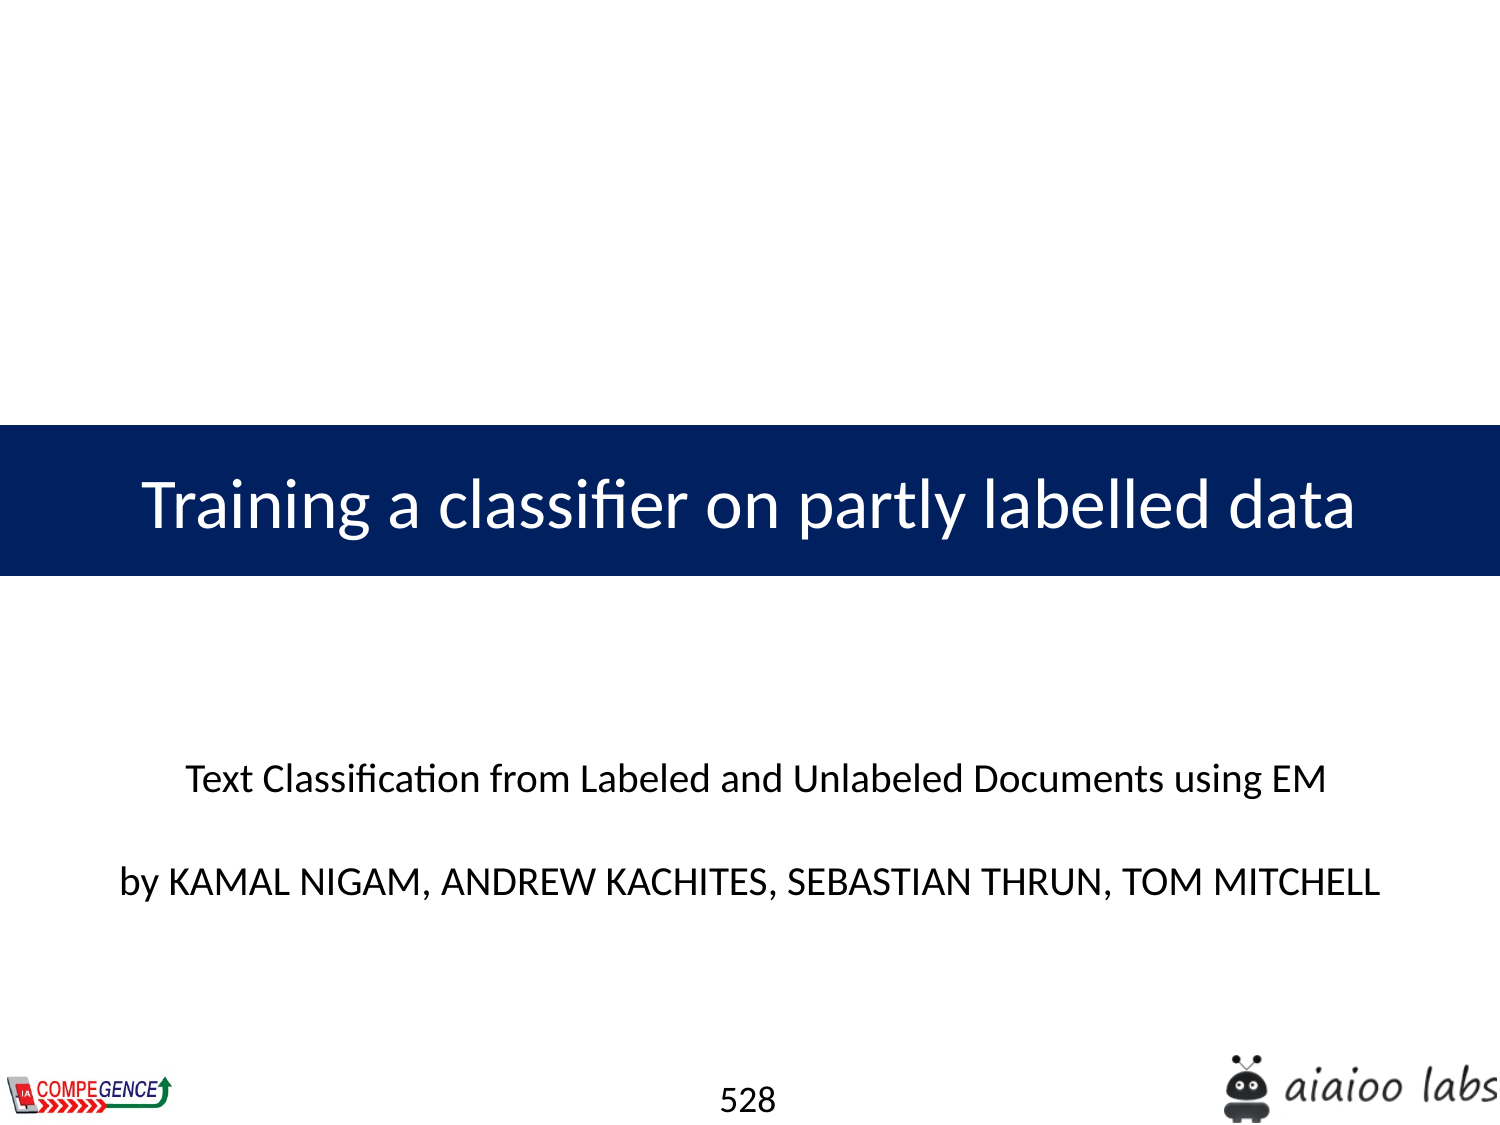

Training a classifier on partly labelled data
# Text Classification from Labeled and Unlabeled Documents using EM by KAMAL NIGAM, ANDREW KACHITES, SEBASTIAN THRUN, TOM MITCHELL